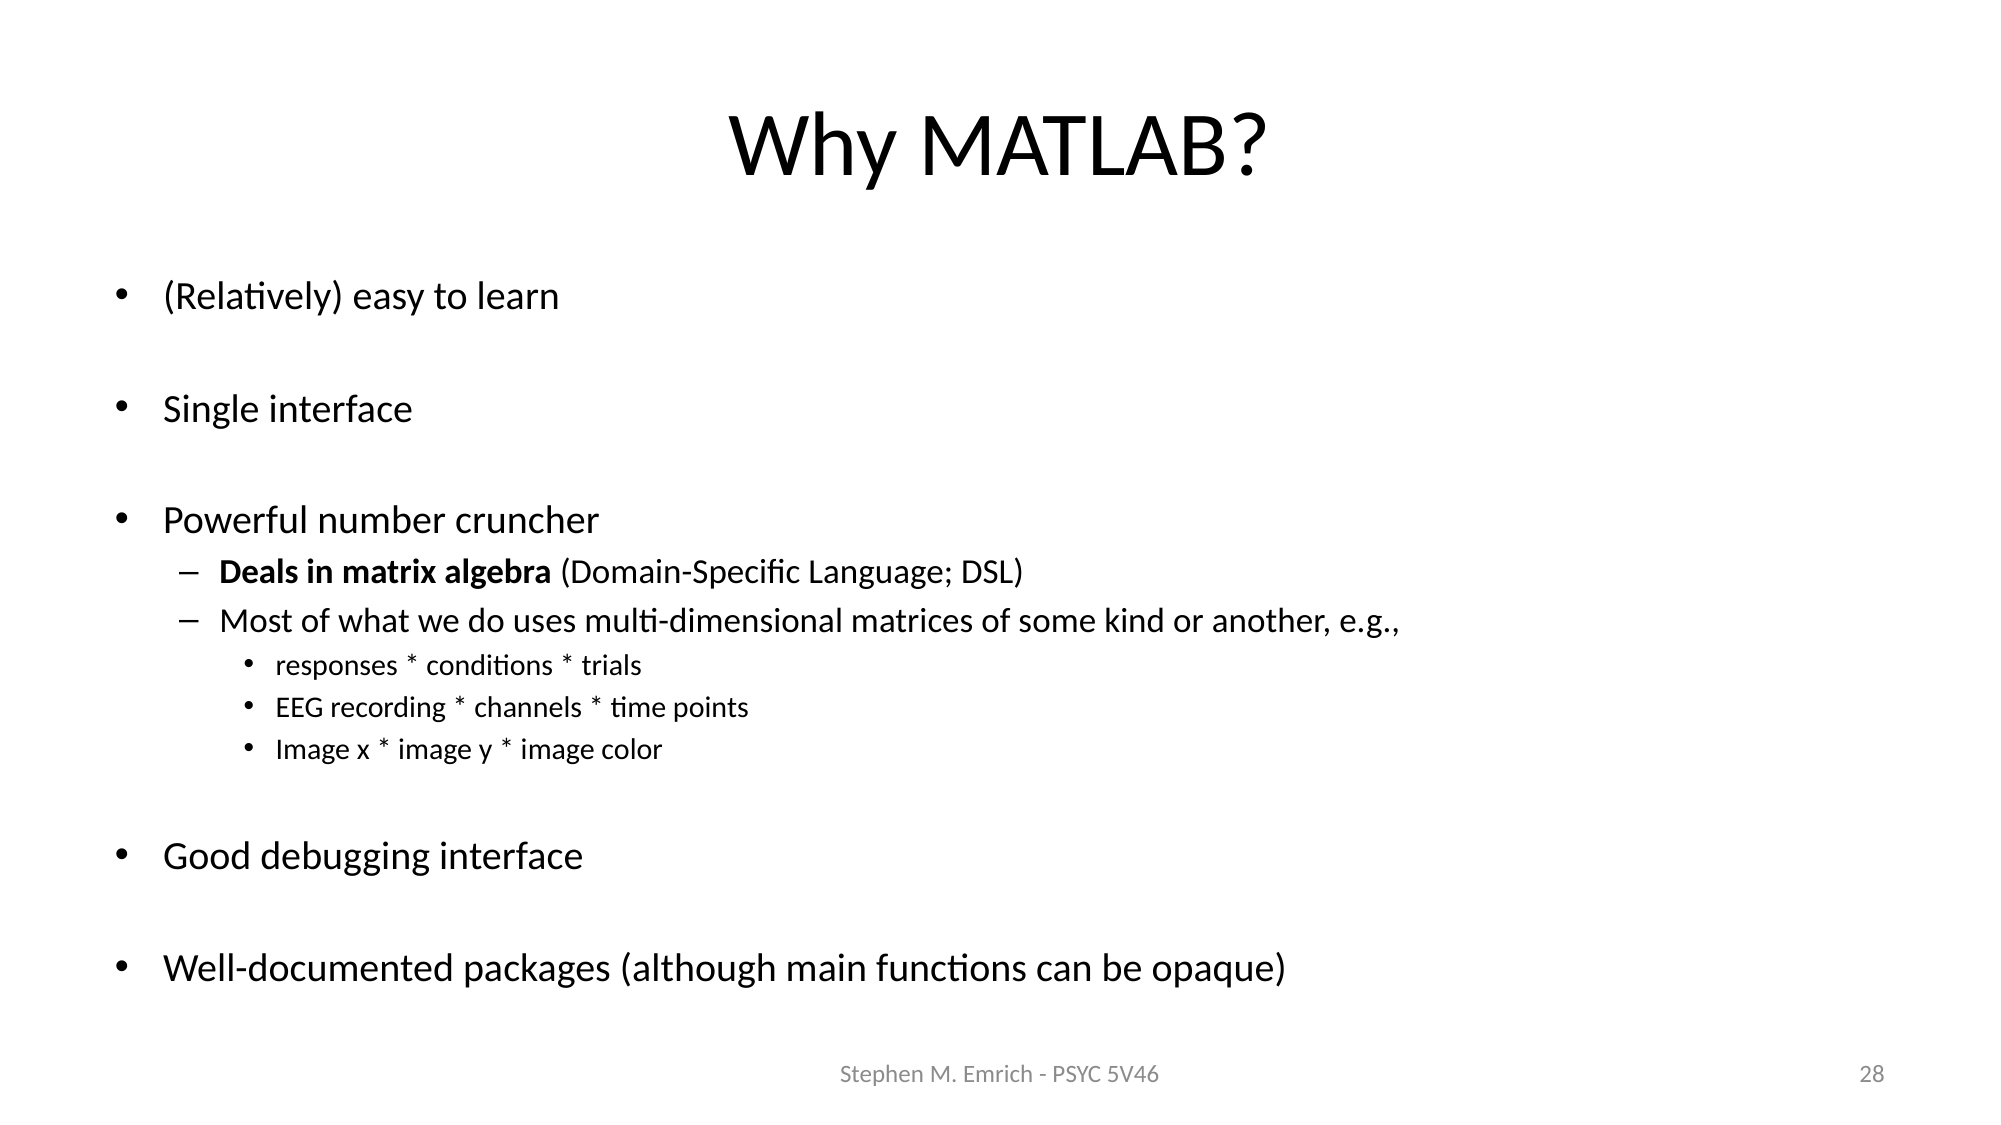

# Why MATLAB?
(Relatively) easy to learn

Single interface

Powerful number cruncher
Deals in matrix algebra (Domain-Specific Language; DSL)
Most of what we do uses multi-dimensional matrices of some kind or another, e.g.,
responses * conditions * trials
EEG recording * channels * time points
Image x * image y * image color

Good debugging interface

Well-documented packages (although main functions can be opaque)

Stephen M. Emrich - PSYC 5V46
28